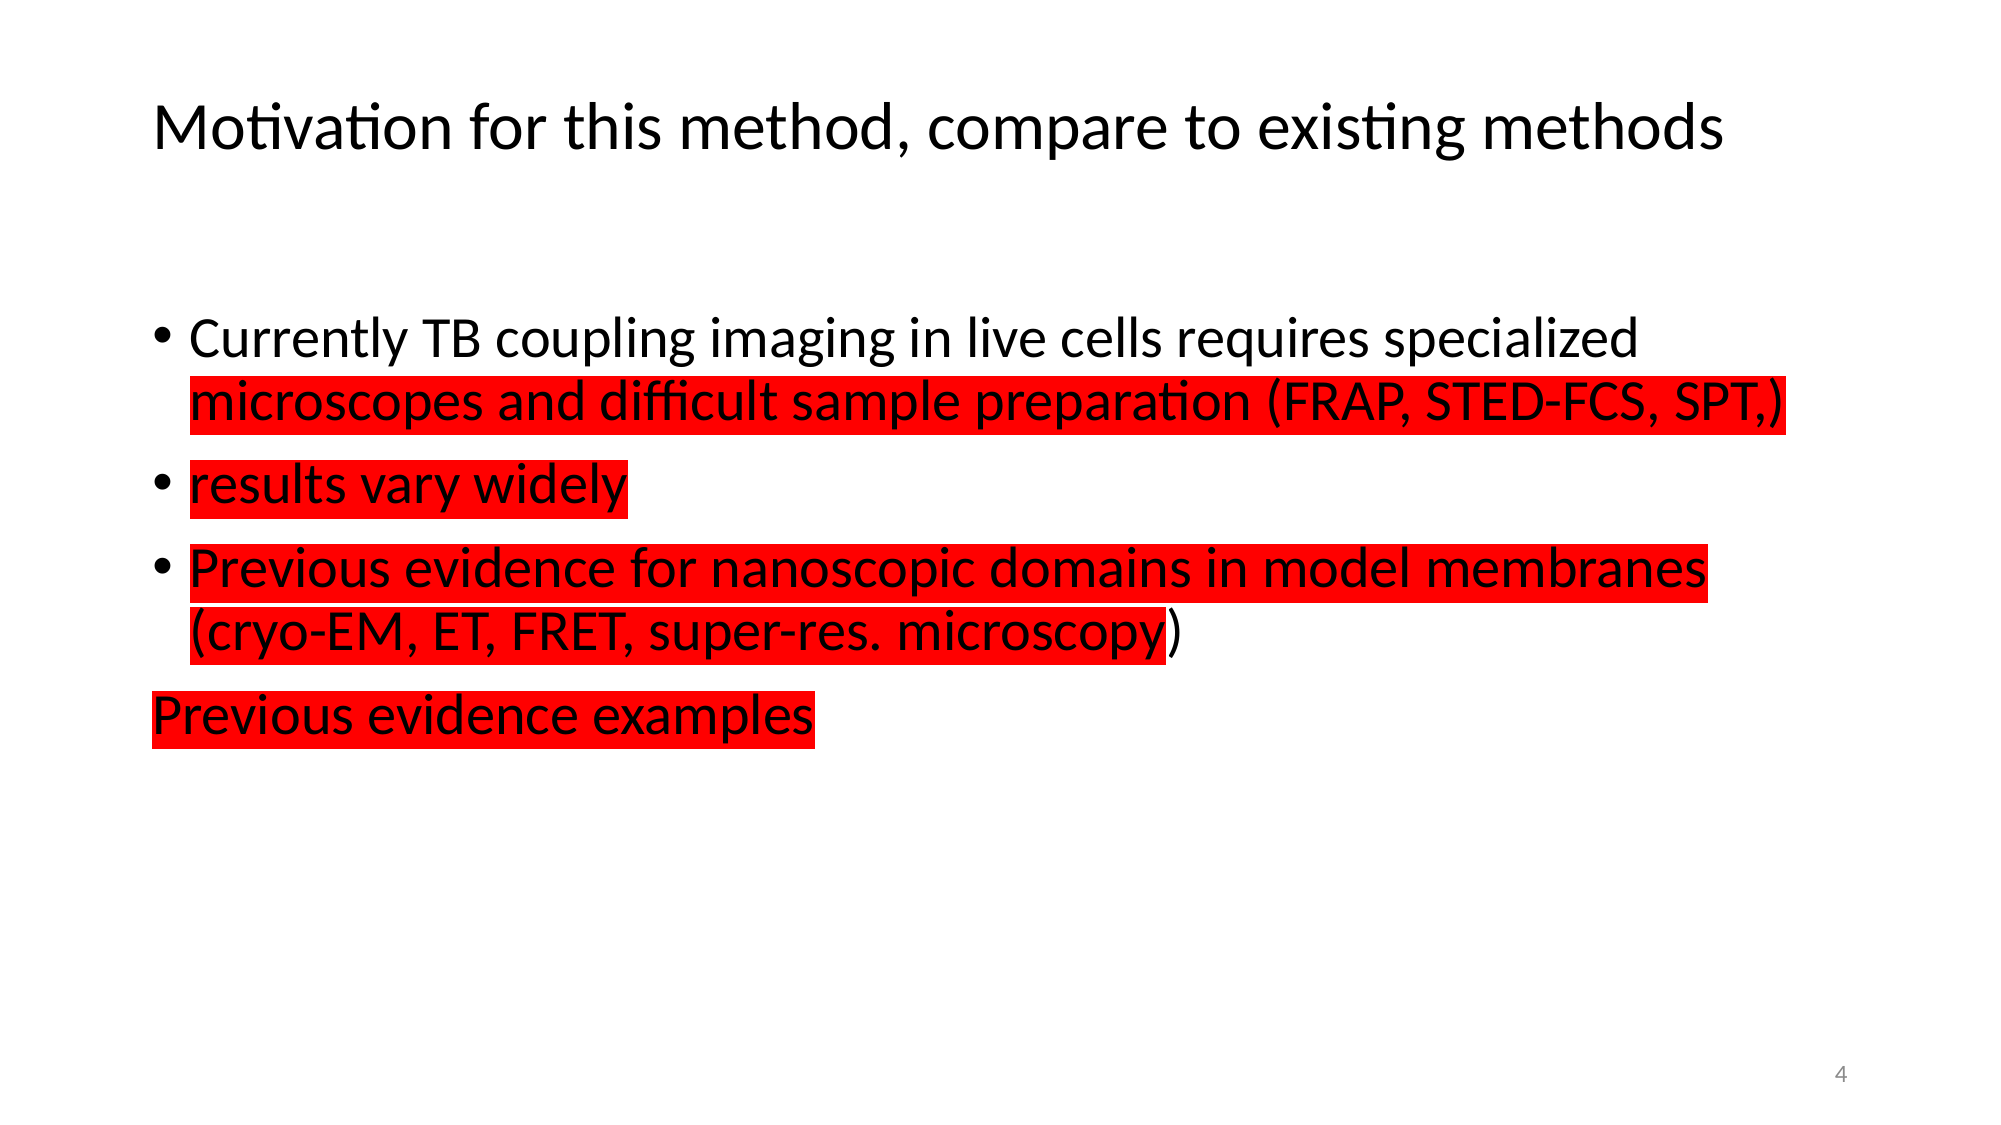

# Motivation for this method, compare to existing methods
Currently TB coupling imaging in live cells requires specialized microscopes and difficult sample preparation (FRAP, STED-FCS, SPT,)
results vary widely
Previous evidence for nanoscopic domains in model membranes (cryo-EM, ET, FRET, super-res. microscopy)
Previous evidence examples

4